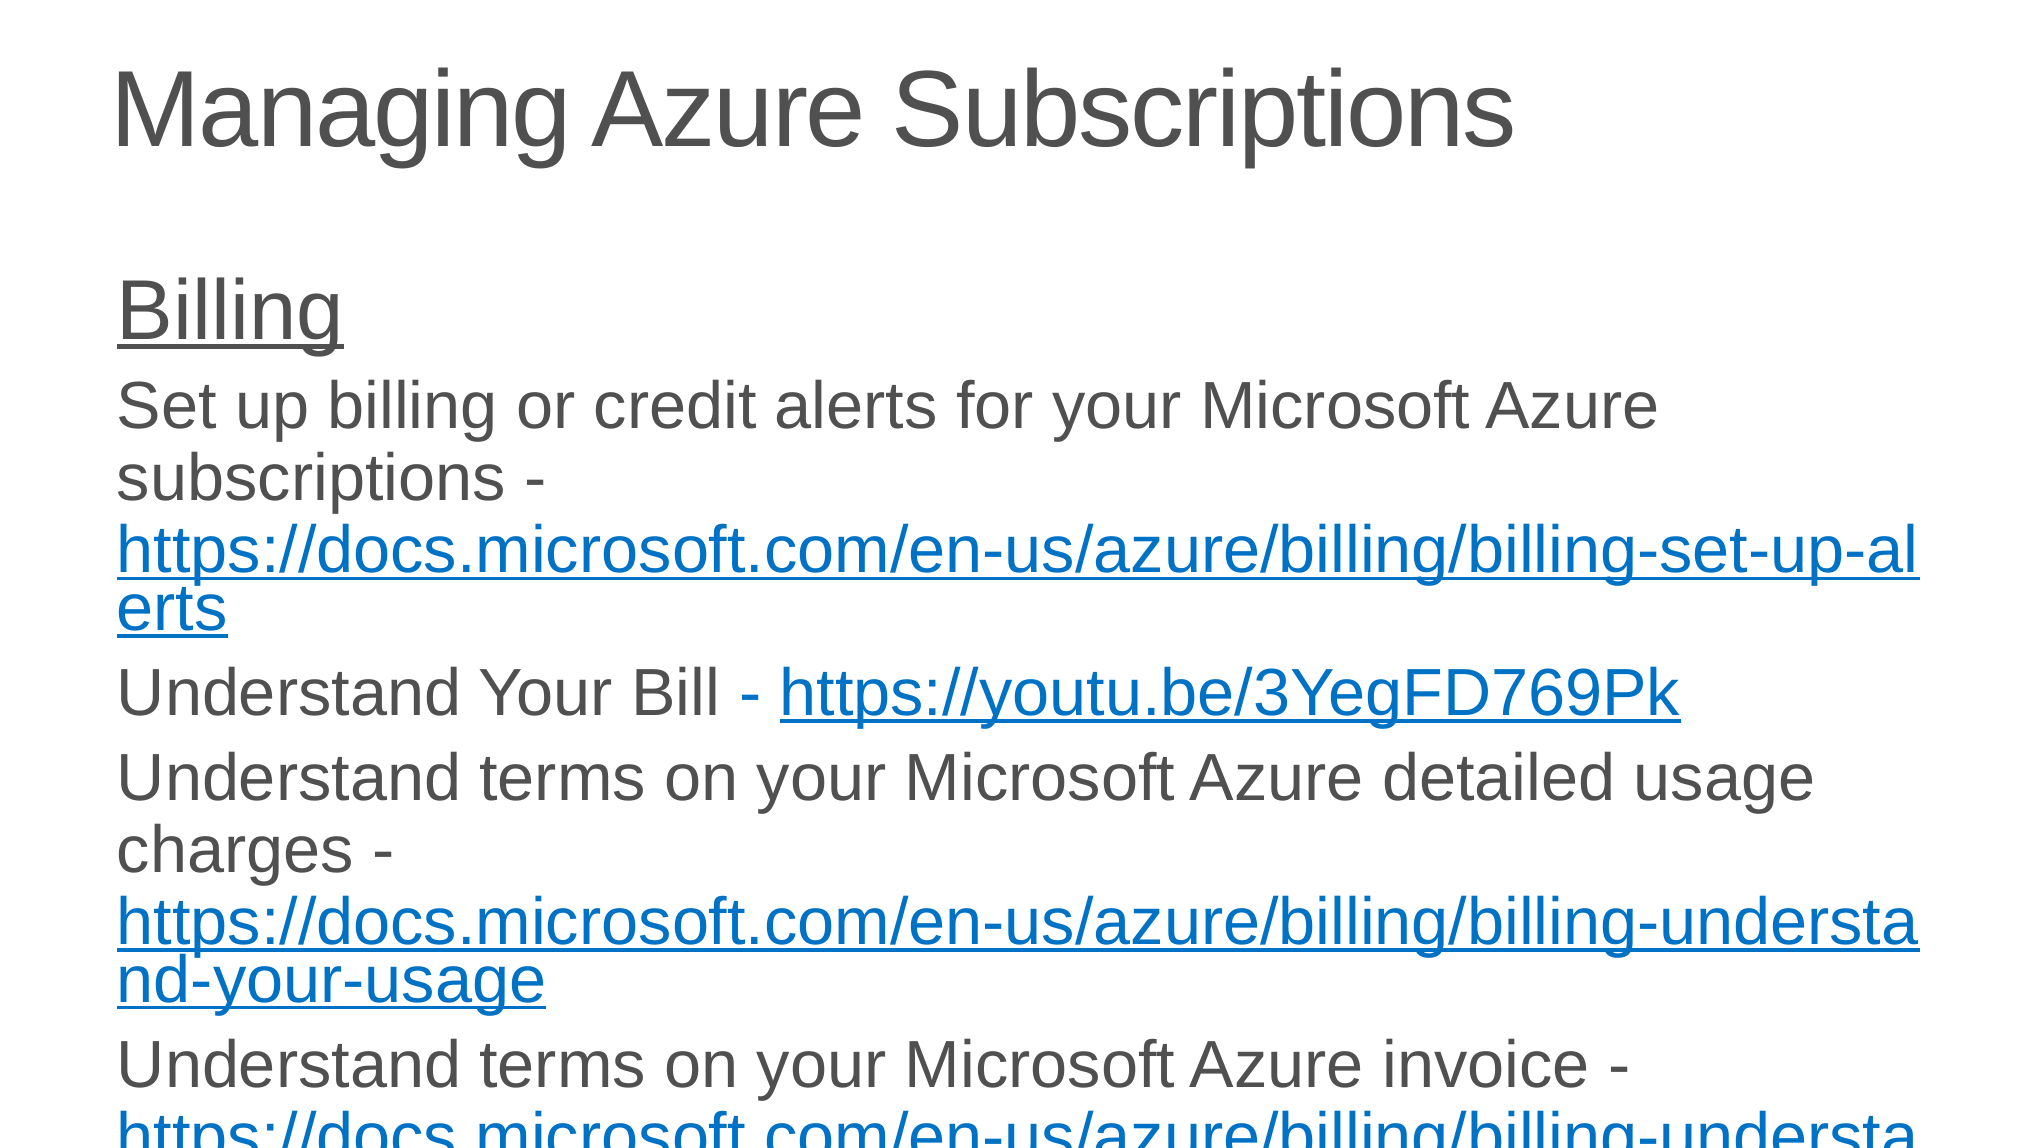

# Managing Azure Subscriptions
Billing
Set up billing or credit alerts for your Microsoft Azure subscriptions - https://docs.microsoft.com/en-us/azure/billing/billing-set-up-alerts
Understand Your Bill - https://youtu.be/3YegFD769Pk
Understand terms on your Microsoft Azure detailed usage charges - https://docs.microsoft.com/en-us/azure/billing/billing-understand-your-usage
Understand terms on your Microsoft Azure invoice - https://docs.microsoft.com/en-us/azure/billing/billing-understand-your-invoice